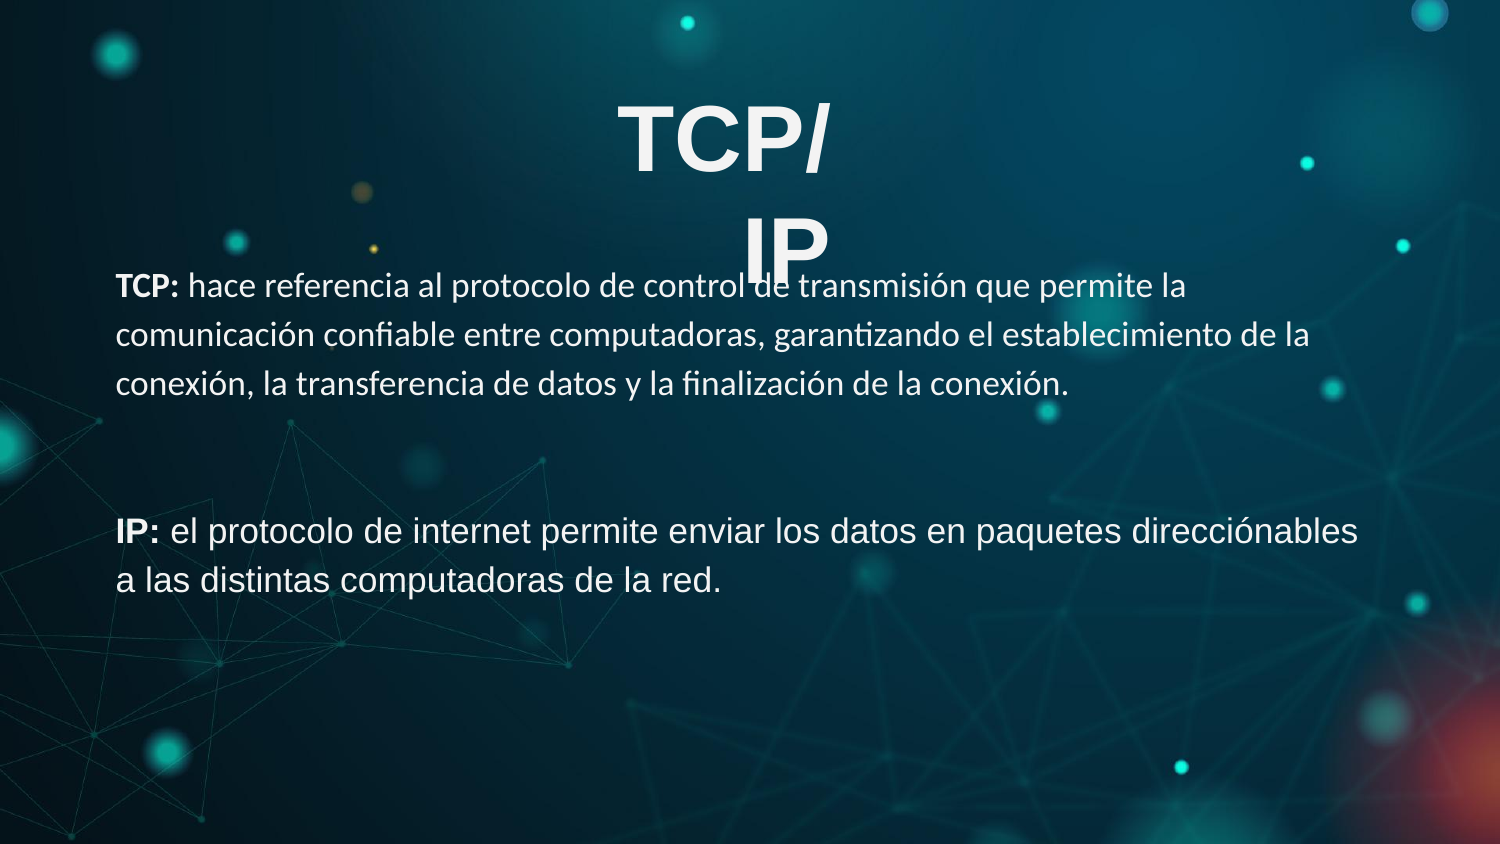

# TCP/IP
TCP: hace referencia al protocolo de control de transmisión que permite la comunicación confiable entre computadoras, garantizando el establecimiento de la conexión, la transferencia de datos y la finalización de la conexión.

IP: el protocolo de internet permite enviar los datos en paquetes direcciónables a las distintas computadoras de la red.